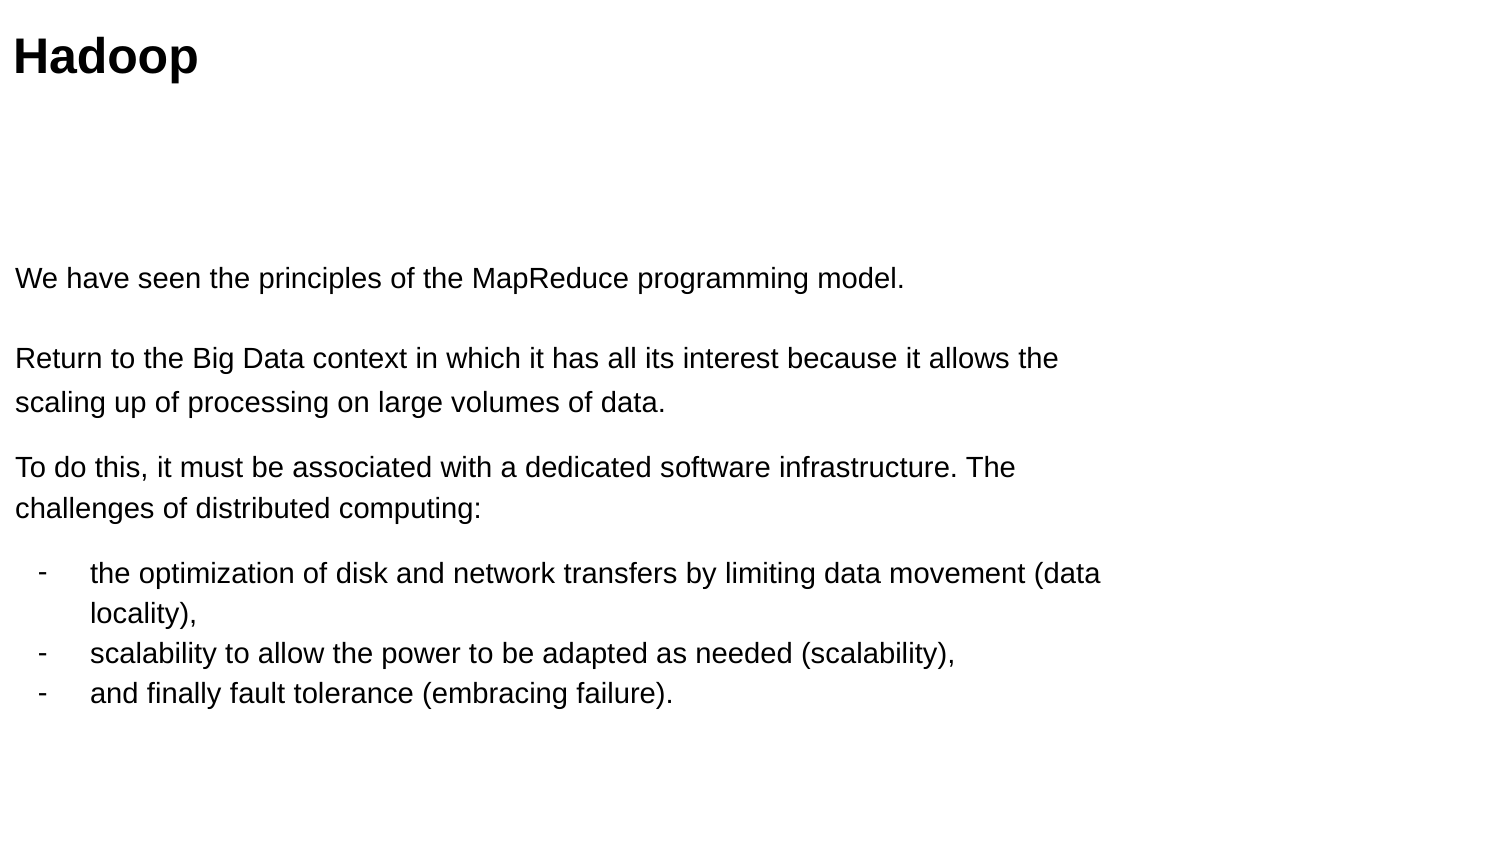

Hadoop

We have seen the principles of the MapReduce programming model.
Return to the Big Data context in which it has all its interest because it allows the scaling up of processing on large volumes of data.
To do this, it must be associated with a dedicated software infrastructure. The challenges of distributed computing:
the optimization of disk and network transfers by limiting data movement (data locality),
scalability to allow the power to be adapted as needed (scalability),
and finally fault tolerance (embracing failure).